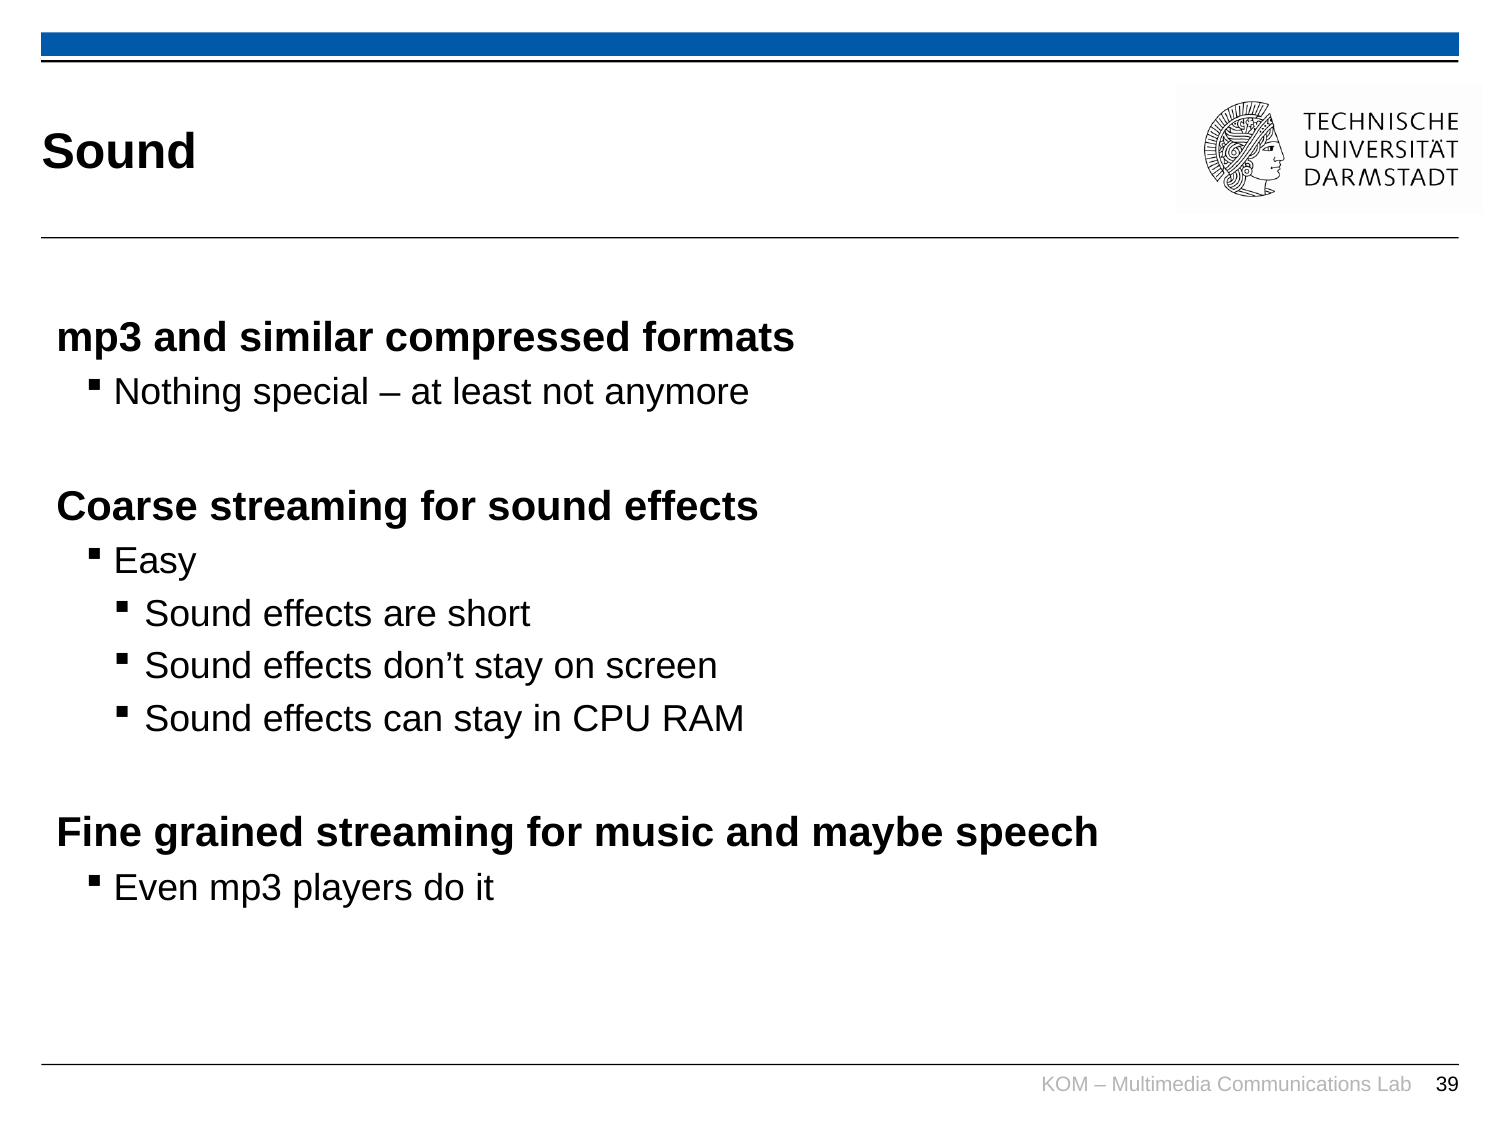

# Sound

mp3 and similar compressed formats
Nothing special – at least not anymore

Coarse streaming for sound effects
Easy
Sound effects are short
Sound effects don’t stay on screen
Sound effects can stay in CPU RAM

Fine grained streaming for music and maybe speech
Even mp3 players do it